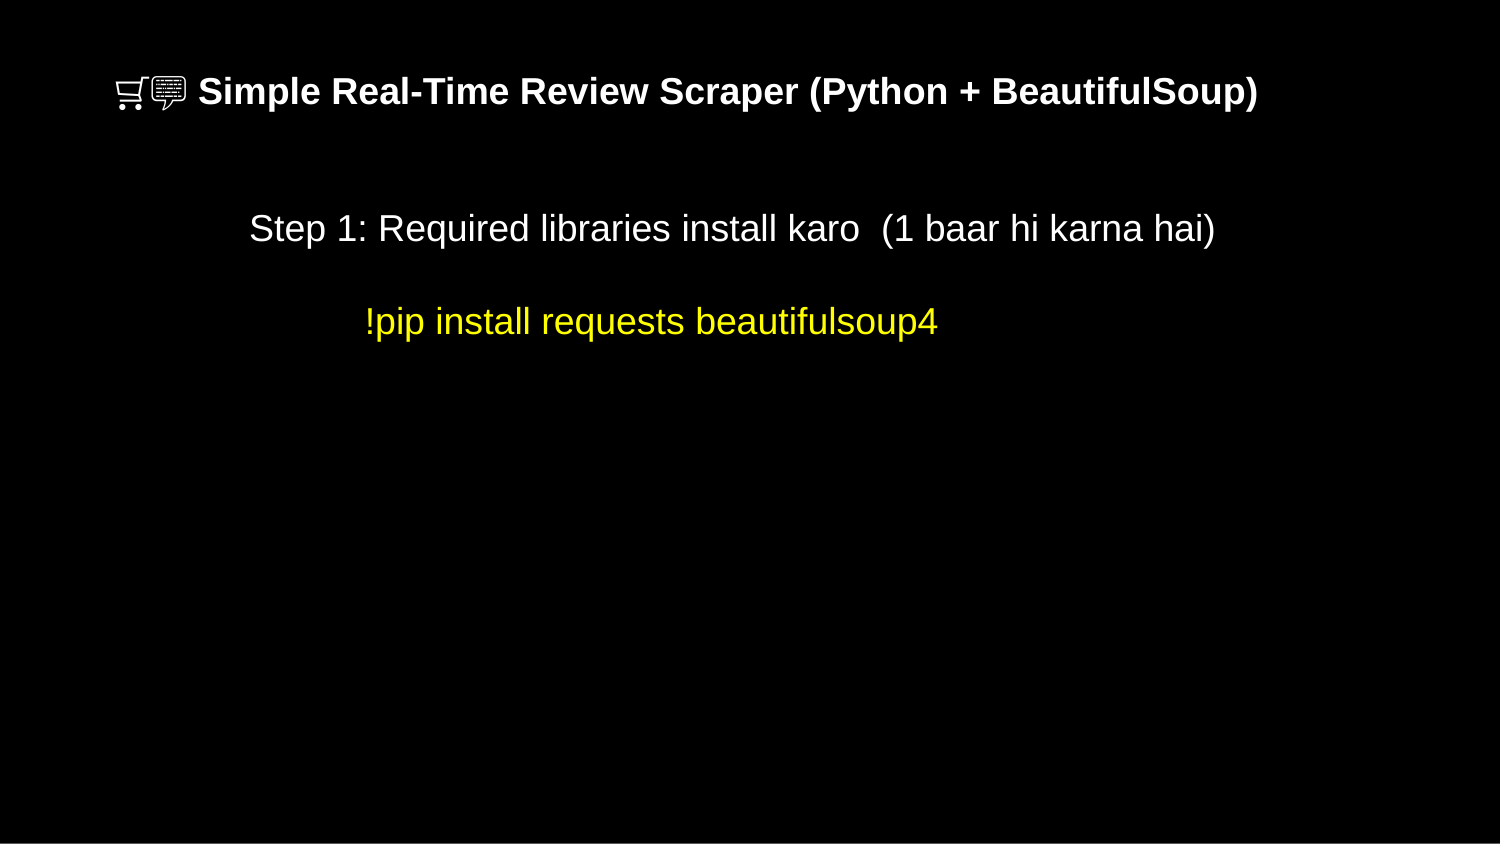

🛒💬 Simple Real-Time Review Scraper (Python + BeautifulSoup)
Step 1: Required libraries install karo  (1 baar hi karna hai)
!pip install requests beautifulsoup4